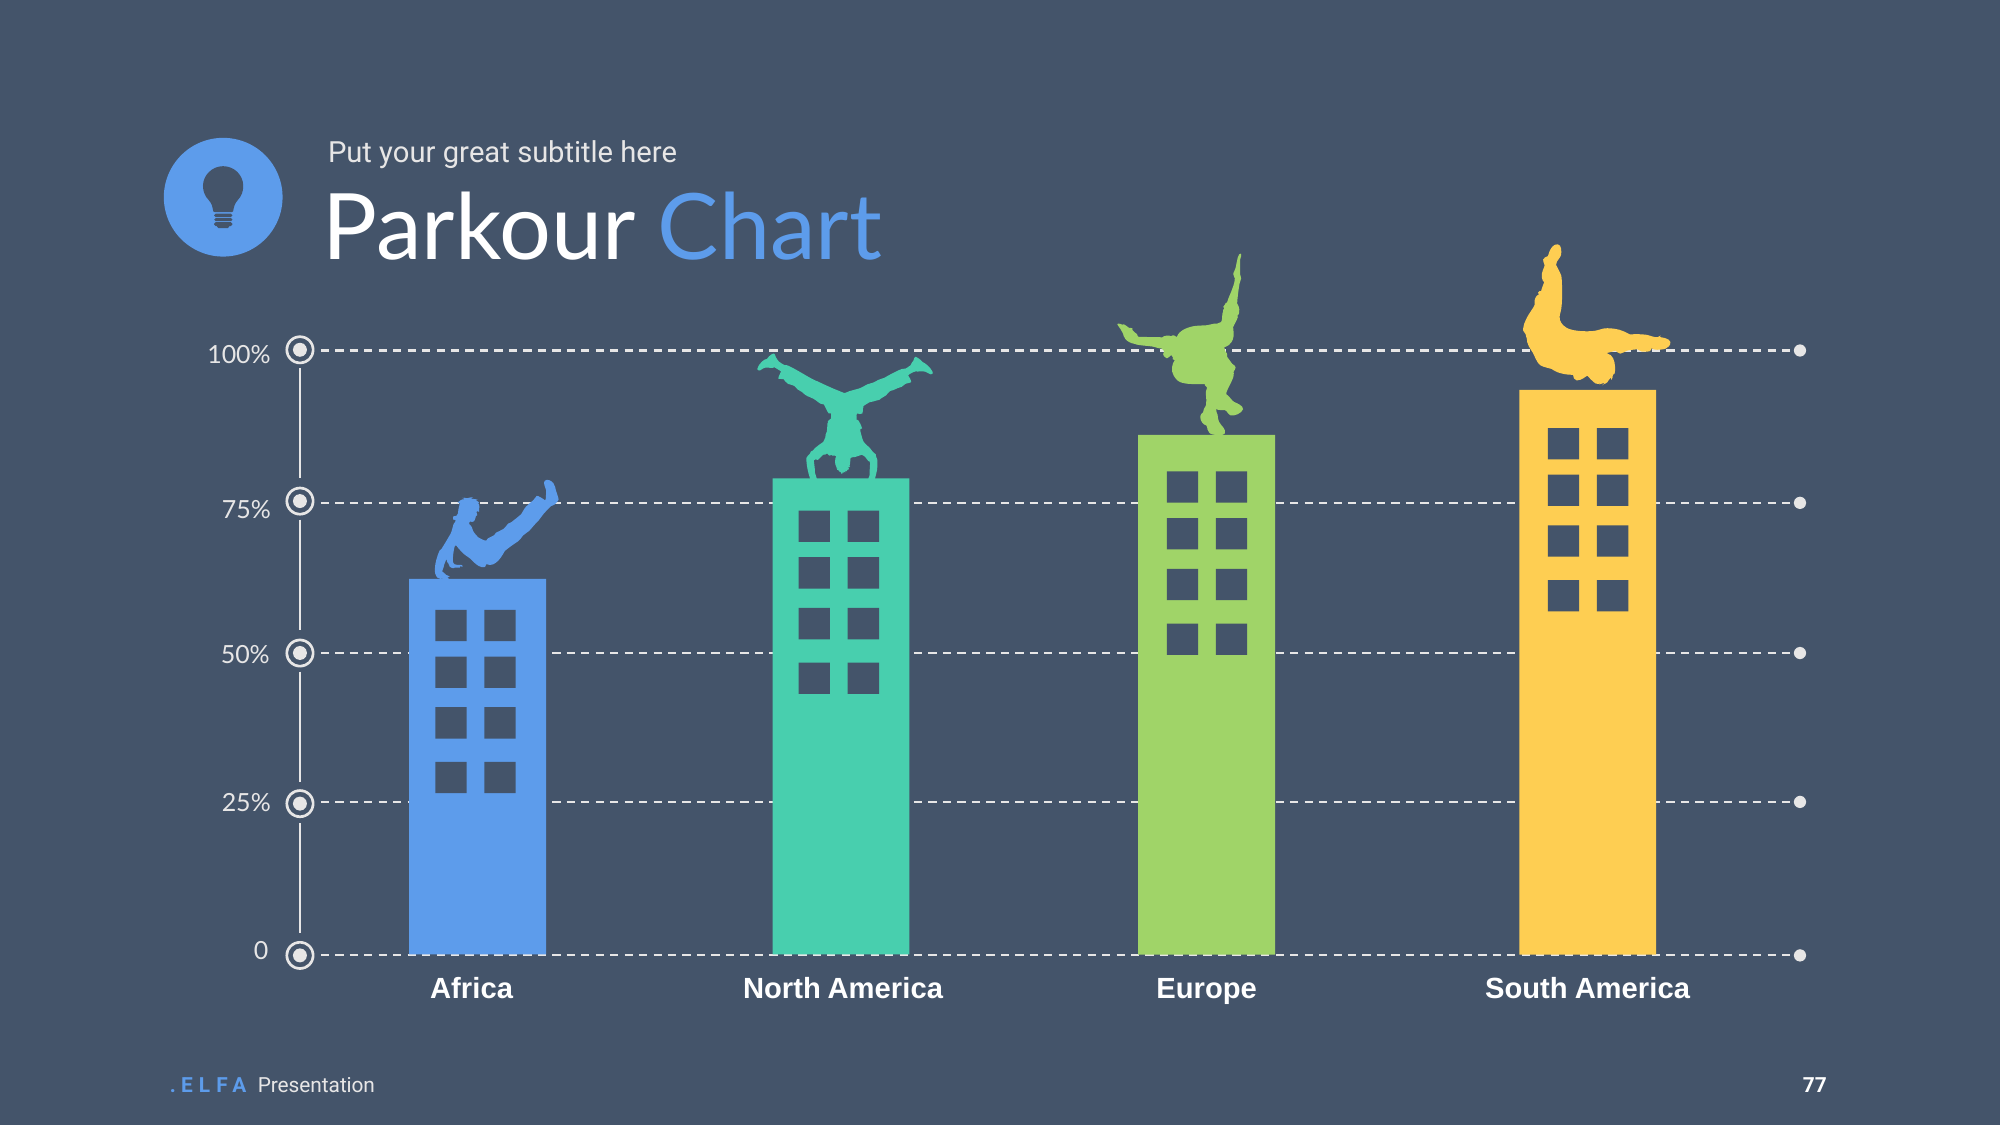

Put your great subtitle here

Parkour Chart

100%

75%
50%
25%
0

Africa
North America
Europe
South America